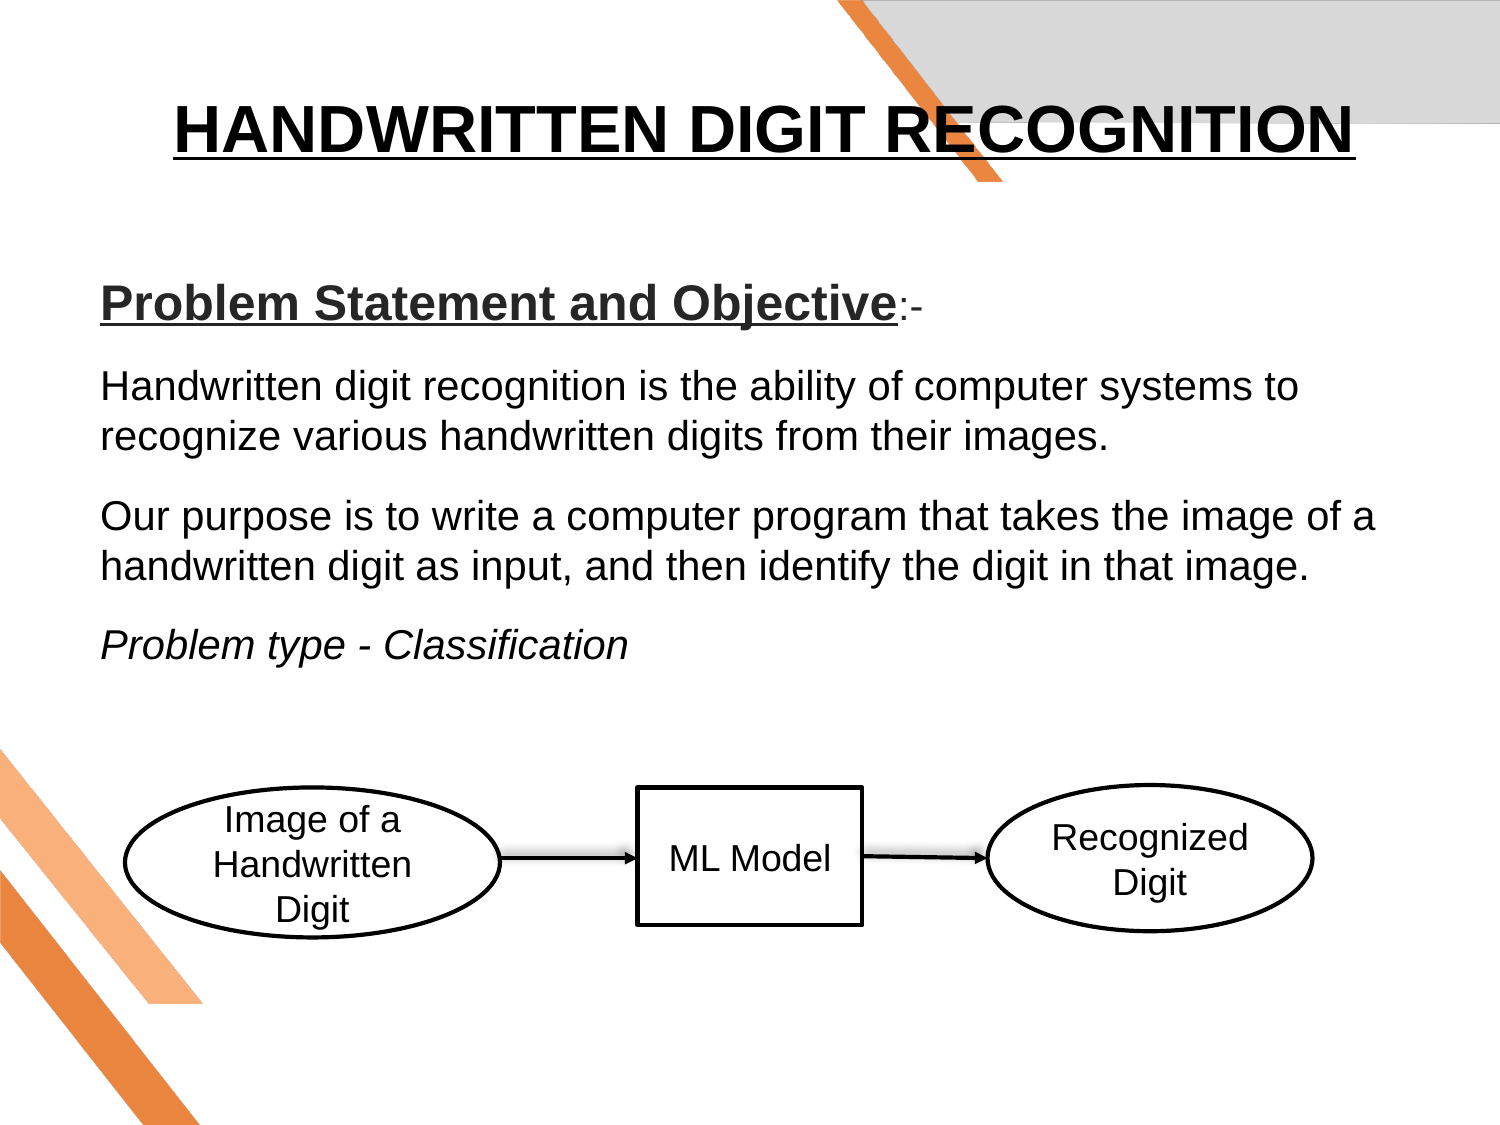

# HANDWRITTEN DIGIT RECOGNITION
Problem Statement and Objective:-
Handwritten digit recognition is the ability of computer systems to recognize various handwritten digits from their images.
Our purpose is to write a computer program that takes the image of a handwritten digit as input, and then identify the digit in that image.
Problem type - Classification

Recognized Digit
Image of a Handwritten Digit
ML Model